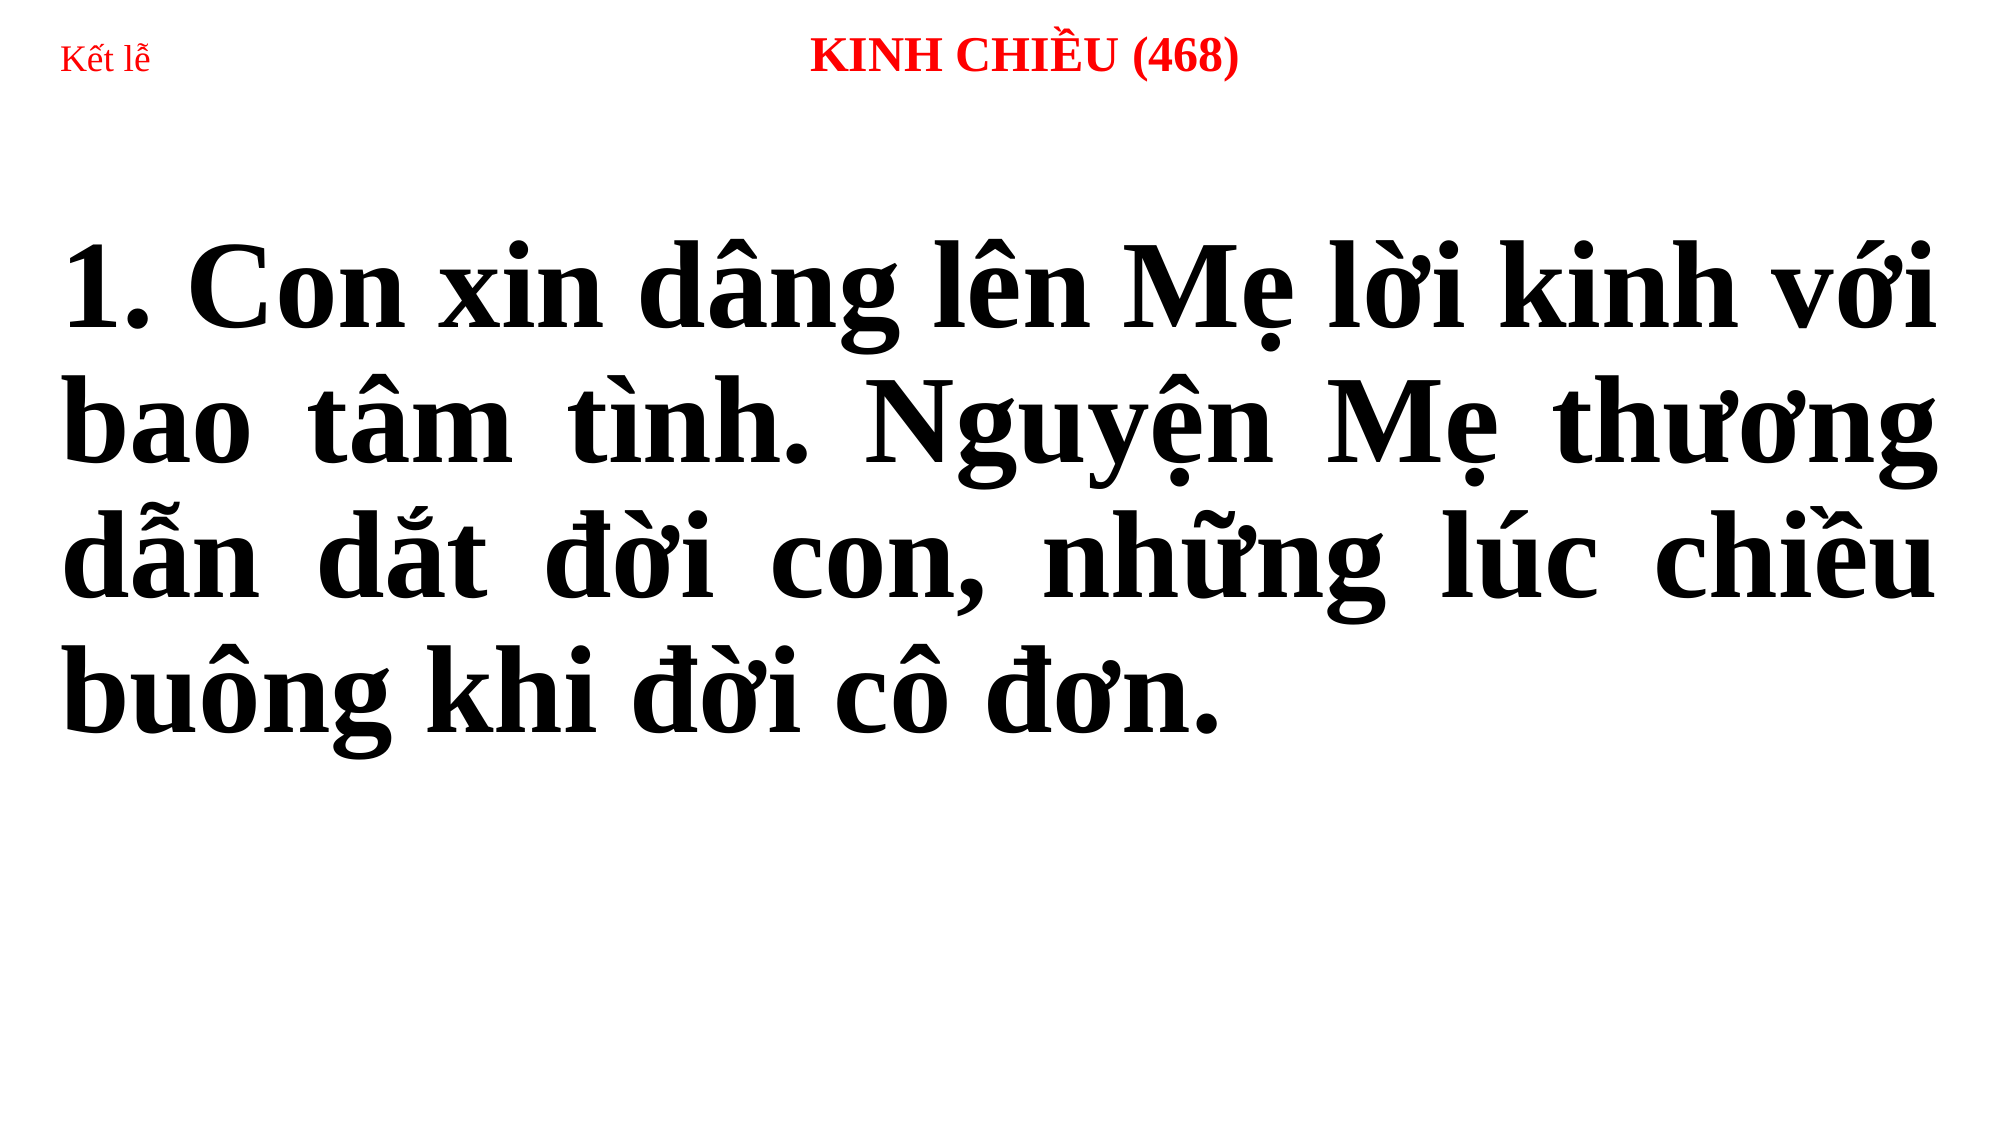

# Kết lễ                                      		KINH CHIỀU (468)
1. Con xin dâng lên Mẹ lời kinh với bao tâm tình. Nguyện Mẹ thương dẫn dắt đời con, những lúc chiều buông khi đời cô đơn.